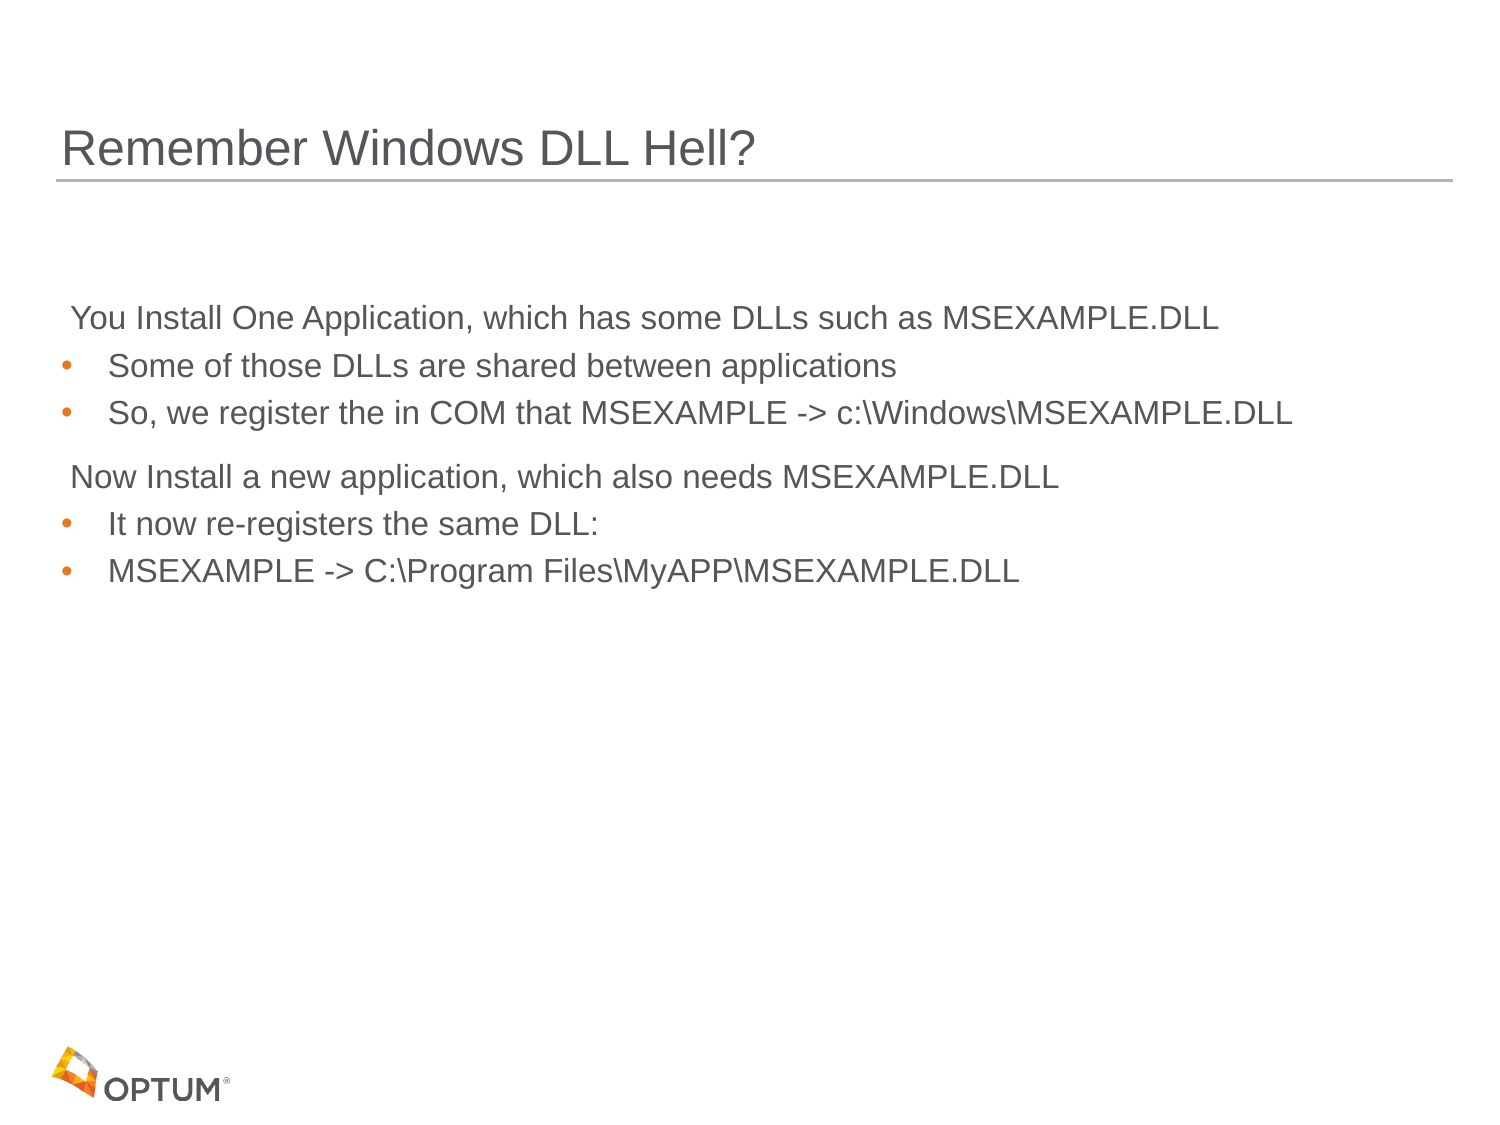

# Remember Windows DLL Hell?
 You Install One Application, which has some DLLs such as MSEXAMPLE.DLL
 Some of those DLLs are shared between applications
 So, we register the in COM that MSEXAMPLE -> c:\Windows\MSEXAMPLE.DLL
 Now Install a new application, which also needs MSEXAMPLE.DLL
 It now re-registers the same DLL:
 MSEXAMPLE -> C:\Program Files\MyAPP\MSEXAMPLE.DLL